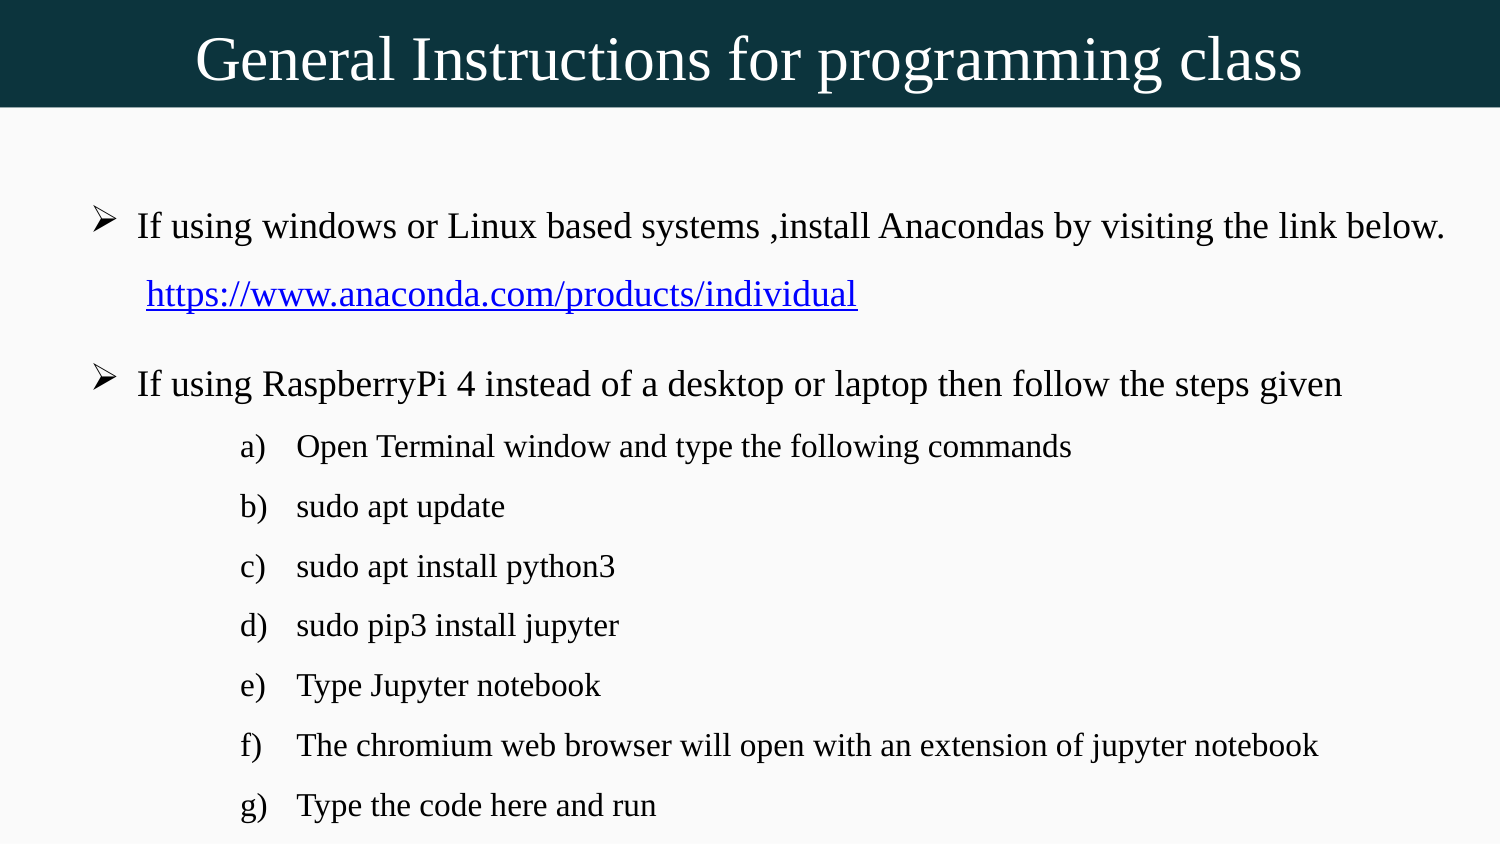

General Instructions for programming class
If using windows or Linux based systems ,install Anacondas by visiting the link below.   https://www.anaconda.com/products/individual

If using RaspberryPi 4 instead of a desktop or laptop then follow the steps given
Open Terminal window and type the following commands
sudo apt update
sudo apt install python3
sudo pip3 install jupyter
Type Jupyter notebook
The chromium web browser will open with an extension of jupyter notebook
Type the code here and run